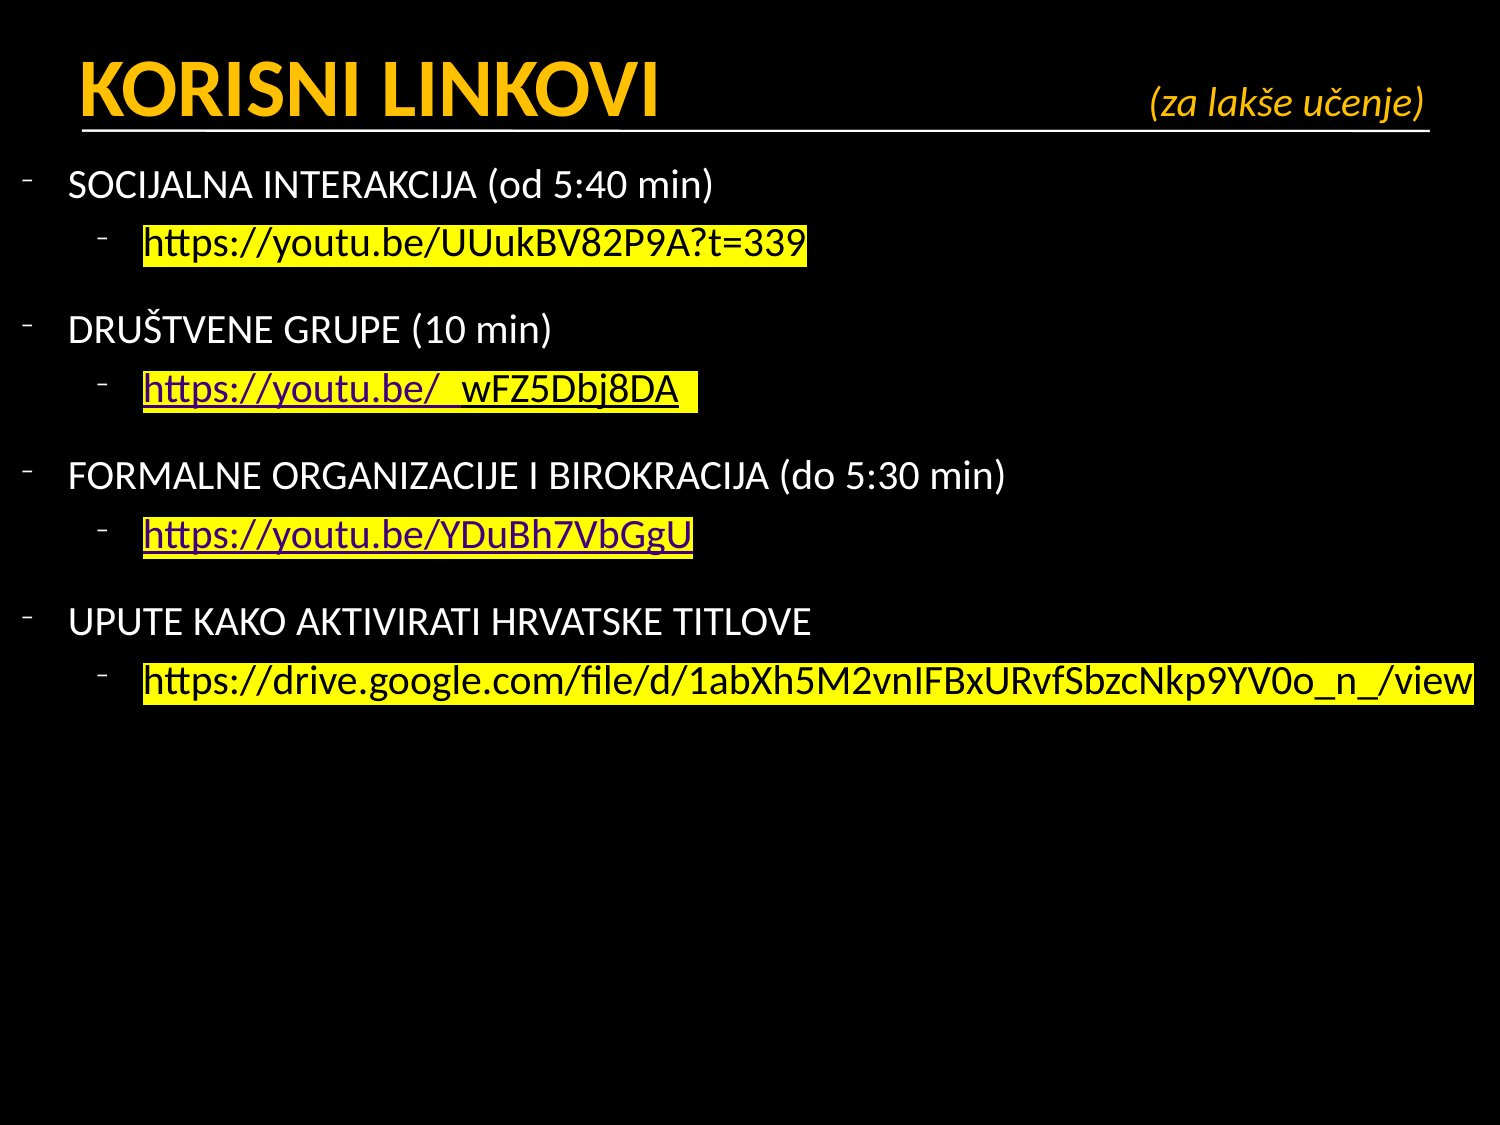

# KORISNI LINKOVI		   		 (za lakše učenje)
SOCIJALNA INTERAKCIJA (od 5:40 min)
https://youtu.be/UUukBV82P9A?t=339
DRUŠTVENE GRUPE (10 min)
https://youtu.be/_wFZ5Dbj8DA
FORMALNE ORGANIZACIJE I BIROKRACIJA (do 5:30 min)
https://youtu.be/YDuBh7VbGgU
UPUTE KAKO AKTIVIRATI HRVATSKE TITLOVE
https://drive.google.com/file/d/1abXh5M2vnIFBxURvfSbzcNkp9YV0o_n_/view